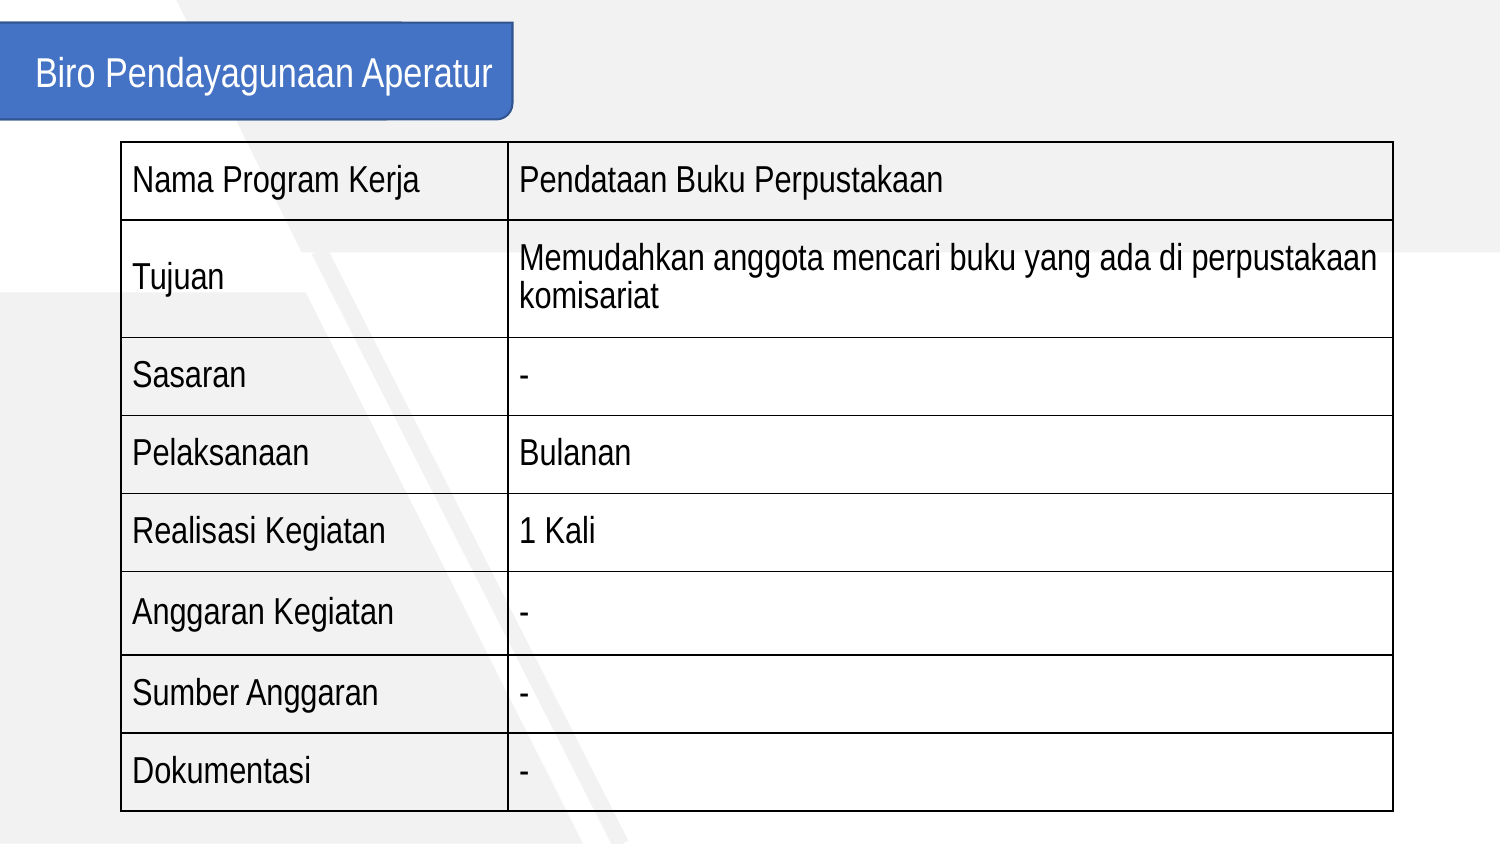

Biro Kaderisasi
Biro Pendayagunaan Aperatur
| Nama Program Kerja | Pendataan Buku Perpustakaan |
| --- | --- |
| Tujuan | Memudahkan anggota mencari buku yang ada di perpustakaan komisariat |
| Sasaran | - |
| Pelaksanaan | Bulanan |
| Realisasi Kegiatan | 1 Kali |
| Anggaran Kegiatan | - |
| Sumber Anggaran | - |
| Dokumentasi | - |